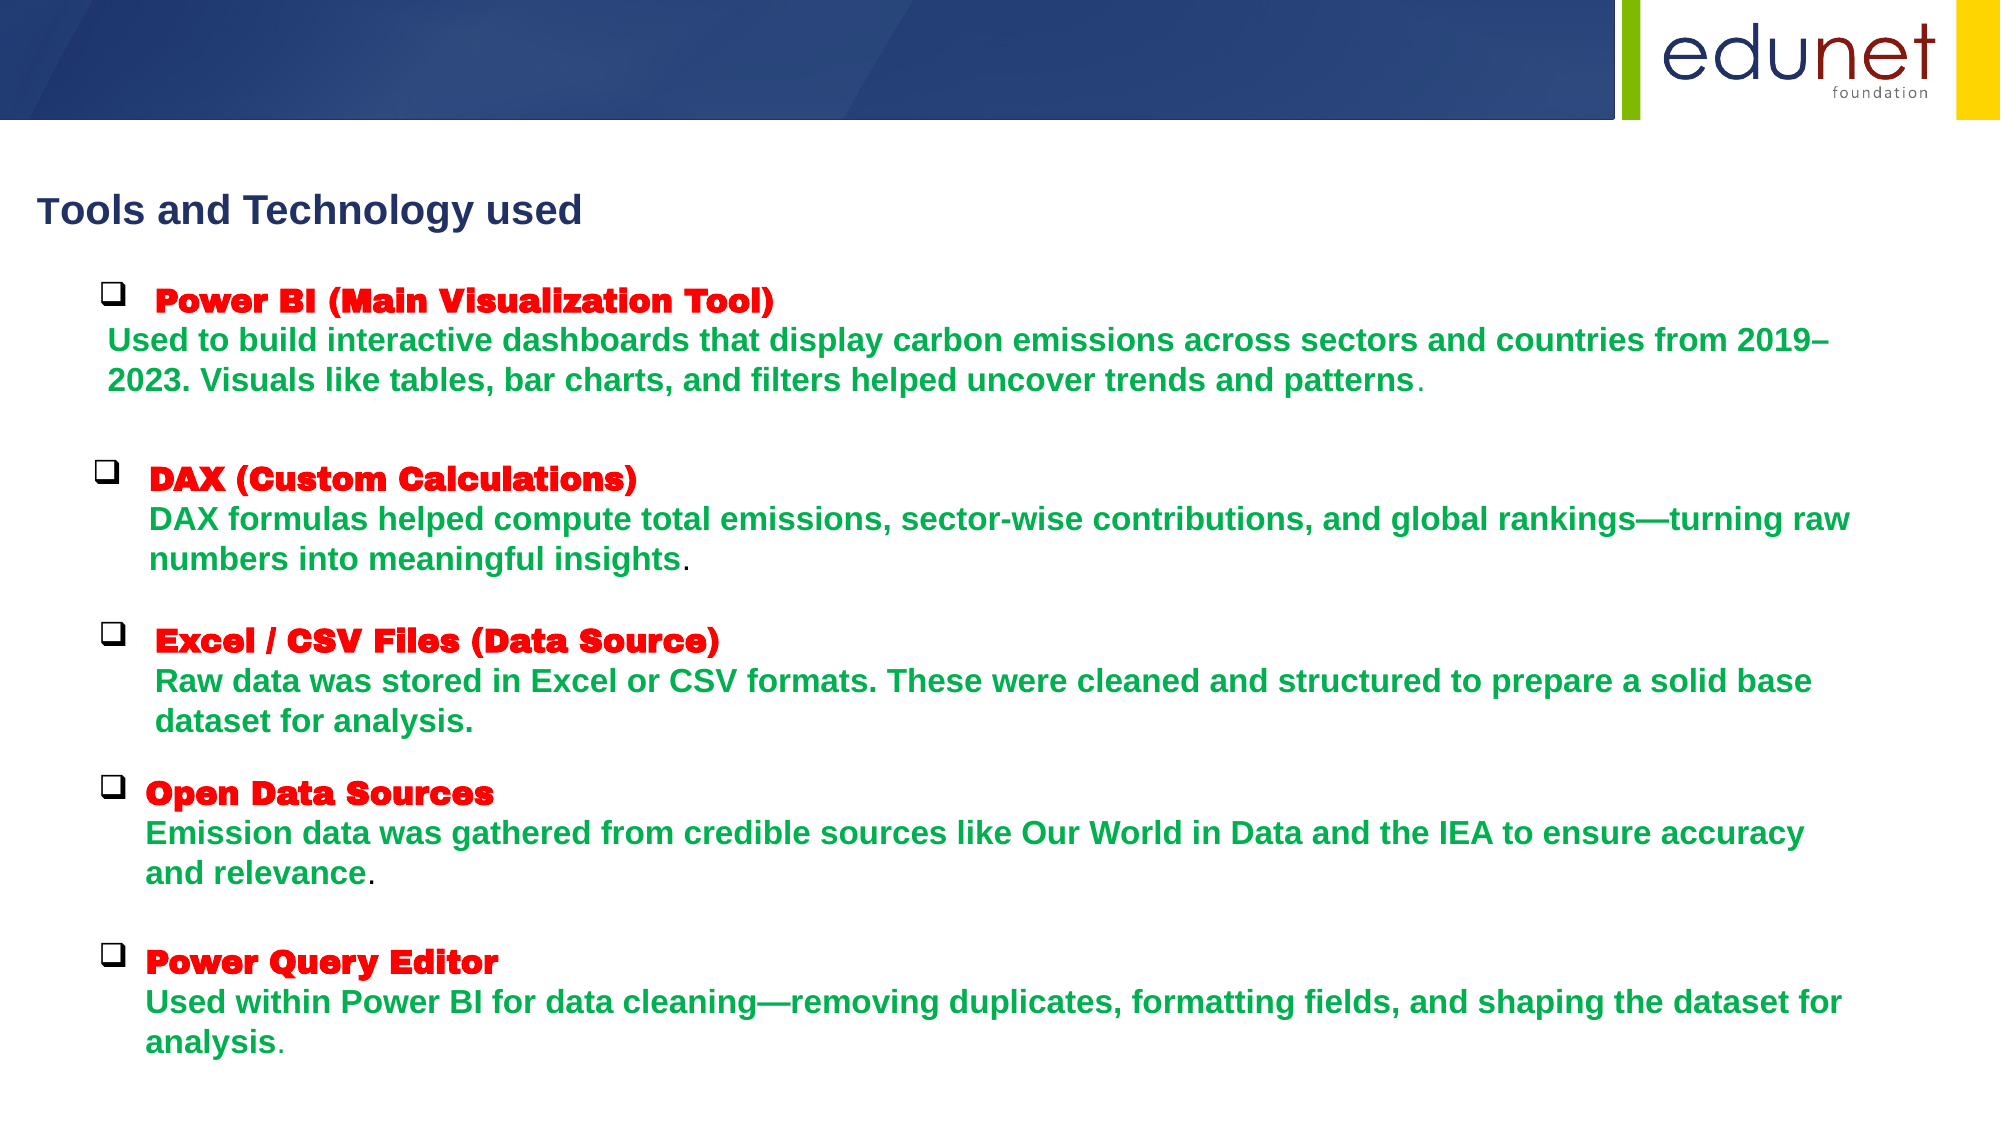

Tools and Technology used
Power BI (Main Visualization Tool)
 Used to build interactive dashboards that display carbon emissions across sectors and countries from 2019–        2023. Visuals like tables, bar charts, and filters helped uncover trends and patterns.
DAX (Custom Calculations)
DAX formulas helped compute total emissions, sector-wise contributions, and global rankings—turning raw numbers into meaningful insights.
Excel / CSV Files (Data Source)
Raw data was stored in Excel or CSV formats. These were cleaned and structured to prepare a solid base dataset for analysis.
Open Data Sources
Emission data was gathered from credible sources like Our World in Data and the IEA to ensure accuracy and relevance.
Power Query Editor
Used within Power BI for data cleaning—removing duplicates, formatting fields, and shaping the dataset for analysis.